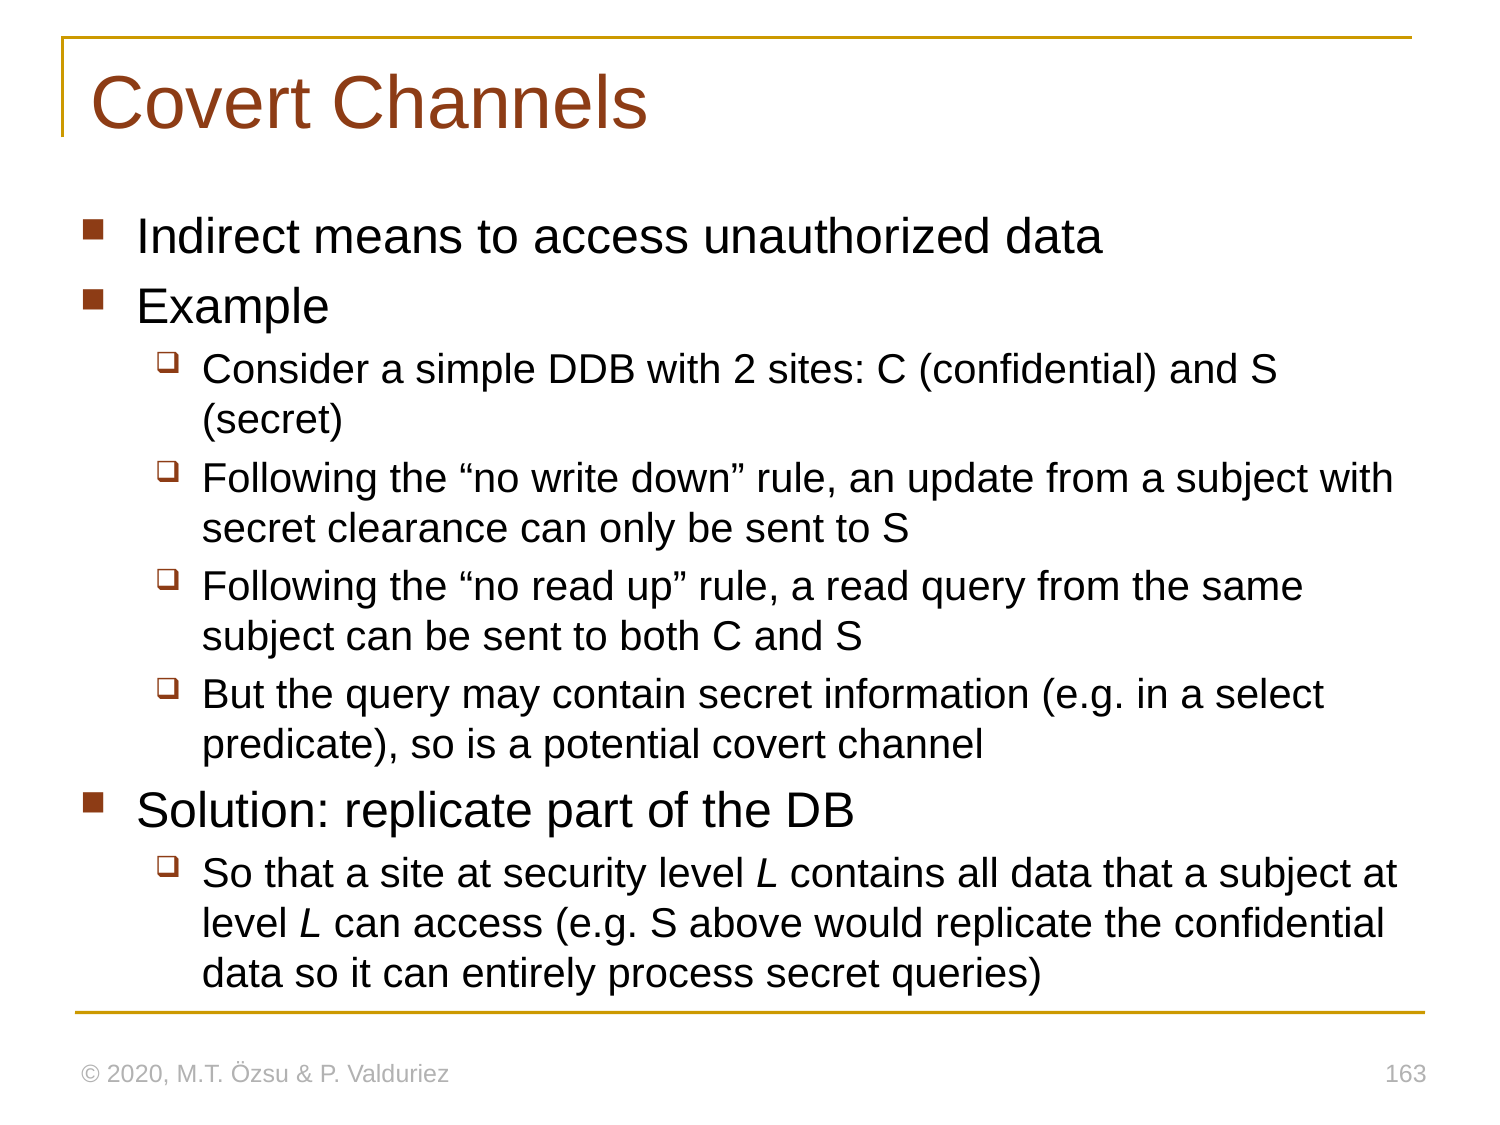

# Covert Channels
Indirect means to access unauthorized data
Example
Consider a simple DDB with 2 sites: C (confidential) and S (secret)
Following the “no write down” rule, an update from a subject with secret clearance can only be sent to S
Following the “no read up” rule, a read query from the same subject can be sent to both C and S
But the query may contain secret information (e.g. in a select predicate), so is a potential covert channel
Solution: replicate part of the DB
So that a site at security level L contains all data that a subject at level L can access (e.g. S above would replicate the confidential data so it can entirely process secret queries)

© 2020, M.T. Özsu & P. Valduriez
163